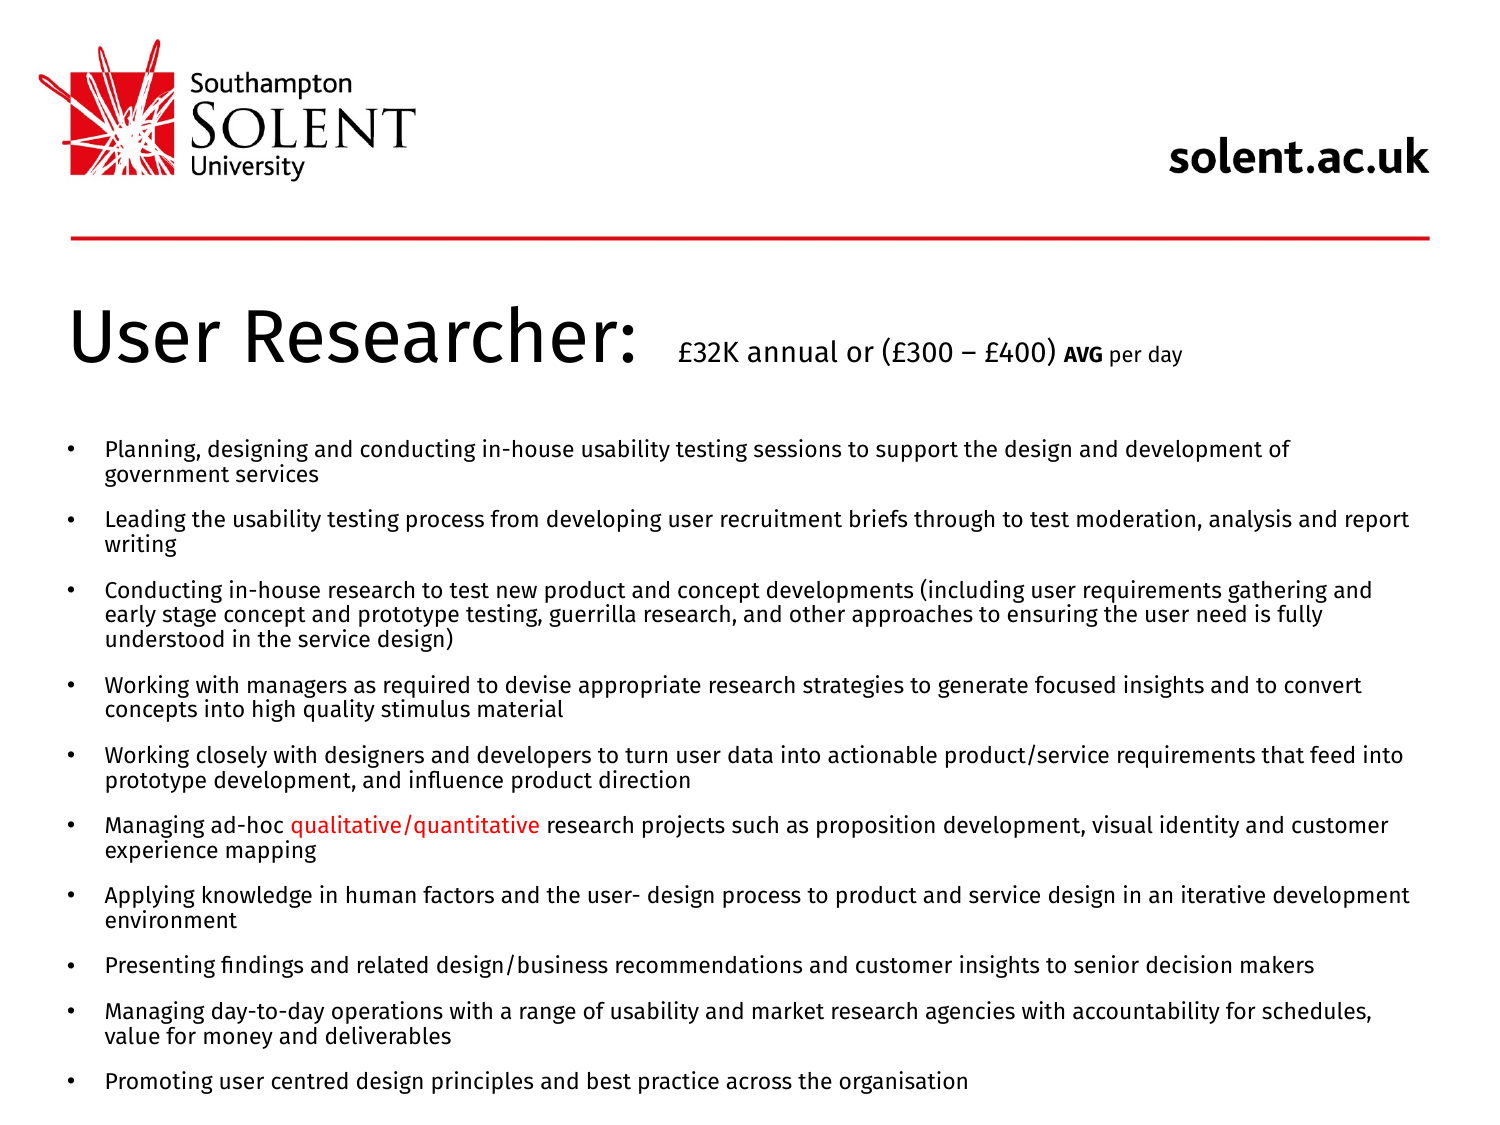

# User Researcher:  £32K annual or (£300 – £400) AVG per day
Planning, designing and conducting in-house usability testing sessions to support the design and development of government services
Leading the usability testing process from developing user recruitment briefs through to test moderation, analysis and report writing
Conducting in-house research to test new product and concept developments (including user requirements gathering and early stage concept and prototype testing, guerrilla research, and other approaches to ensuring the user need is fully understood in the service design)
Working with managers as required to devise appropriate research strategies to generate focused insights and to convert concepts into high quality stimulus material
Working closely with designers and developers to turn user data into actionable product/service requirements that feed into prototype development, and influence product direction
Managing ad-hoc qualitative/quantitative research projects such as proposition development, visual identity and customer experience mapping
Applying knowledge in human factors and the user- design process to product and service design in an iterative development environment
Presenting findings and related design/business recommendations and customer insights to senior decision makers
Managing day-to-day operations with a range of usability and market research agencies with accountability for schedules, value for money and deliverables
Promoting user centred design principles and best practice across the organisation